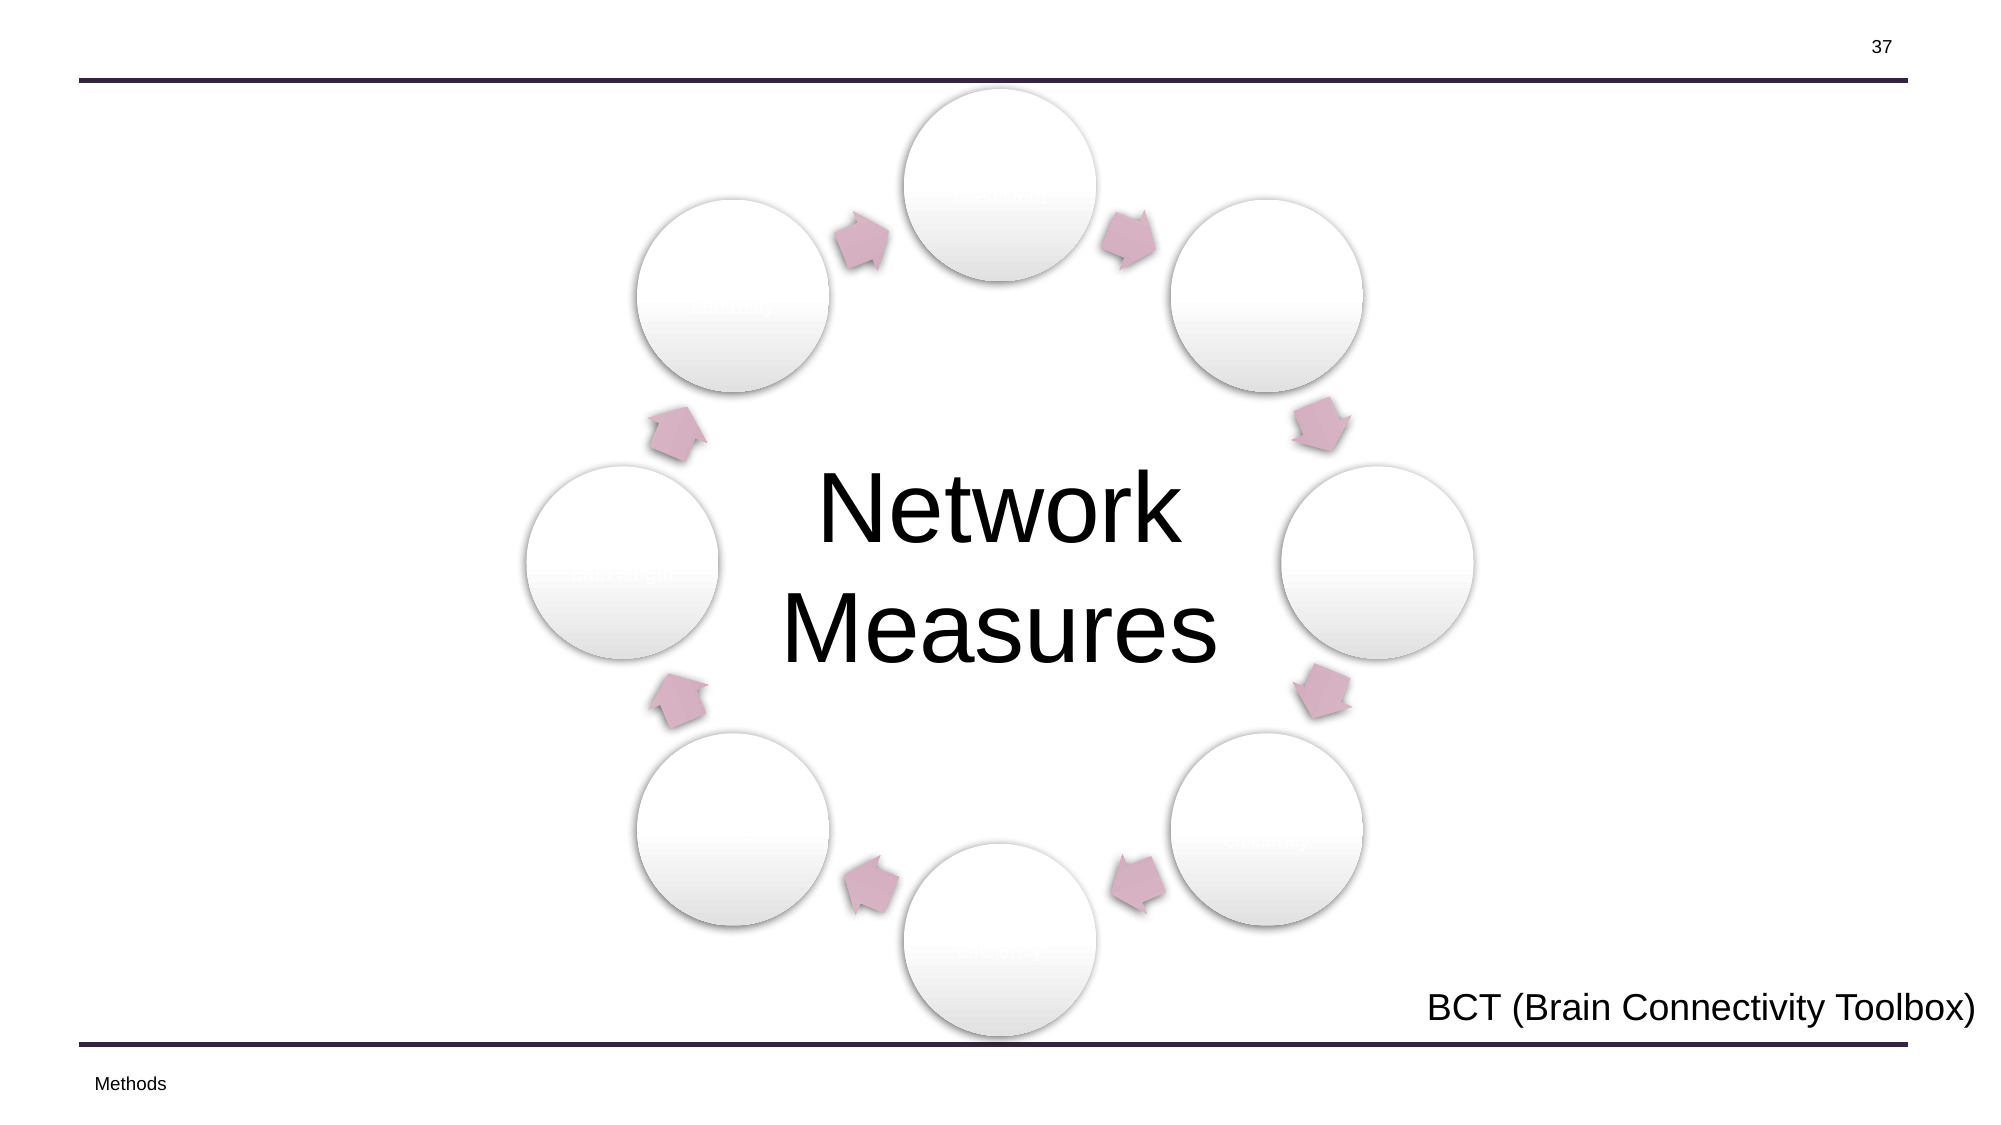

37

Clustering coefficient

Betweenness centrality
Transitivity

Characteristic path length
Degree

Strength
Local efficiency

Global efficiency
# Network Measures
BCT (Brain Connectivity Toolbox)
Methods